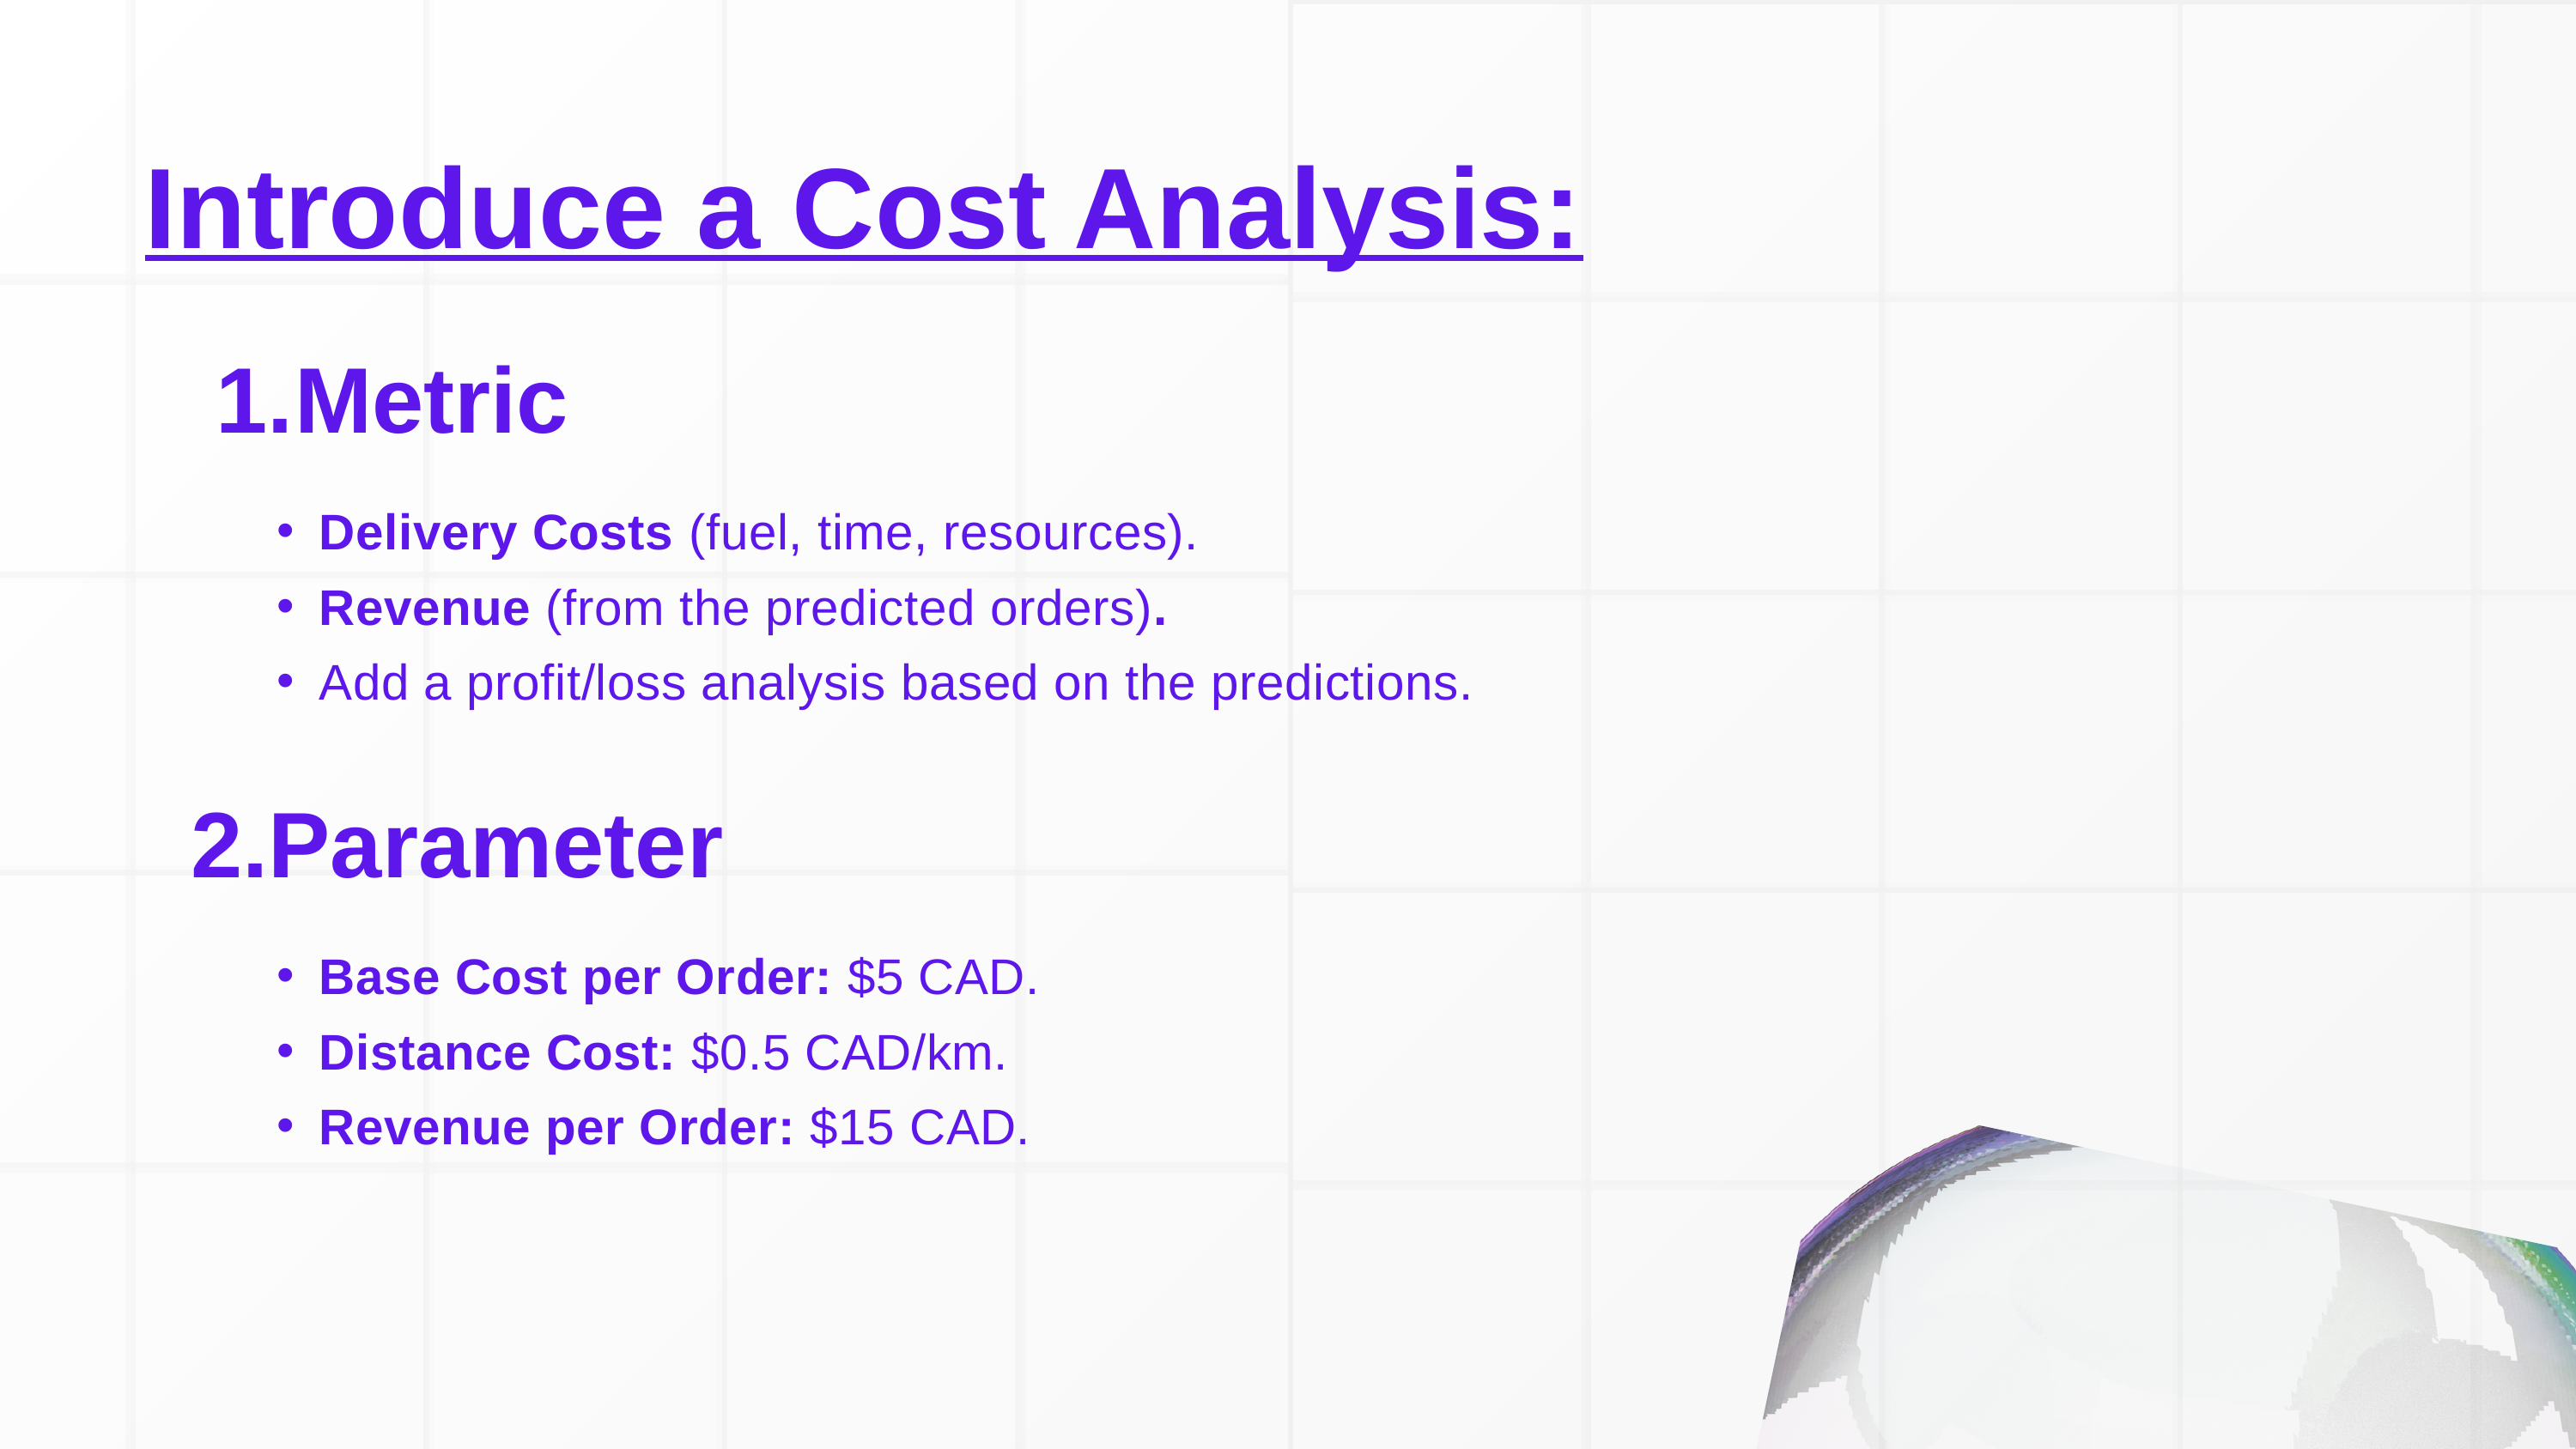

Introduce a Cost Analysis:

Metric
Delivery Costs (fuel, time, resources).
Revenue (from the predicted orders).
Add a profit/loss analysis based on the predictions.

2.Parameter
Base Cost per Order: $5 CAD.
Distance Cost: $0.5 CAD/km.
Revenue per Order: $15 CAD.